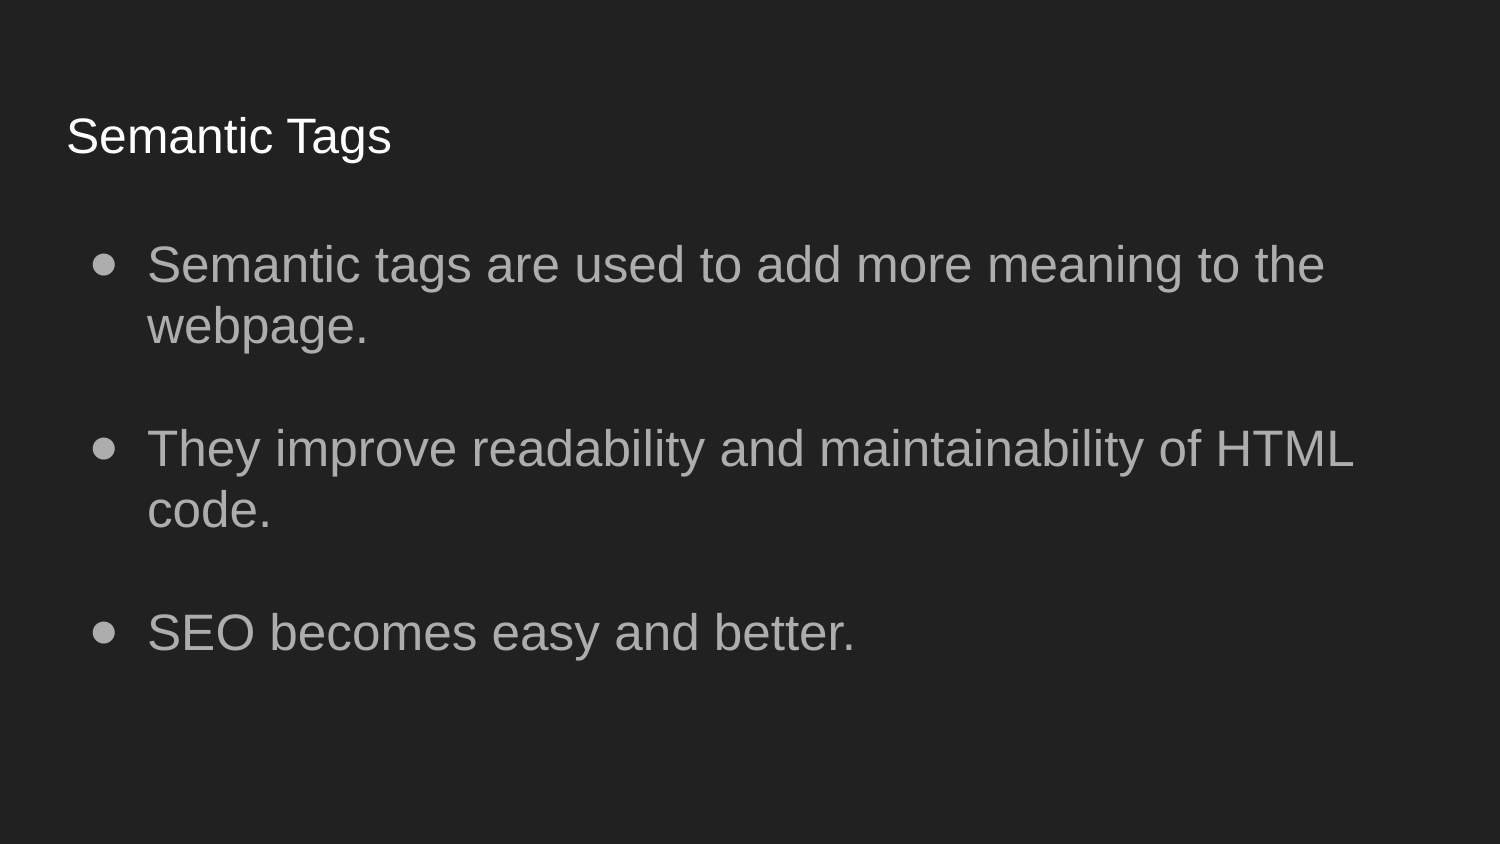

# Semantic Tags

Semantic tags are used to add more meaning to the
webpage.

They improve readability and maintainability of HTML code.

SEO becomes easy and better.